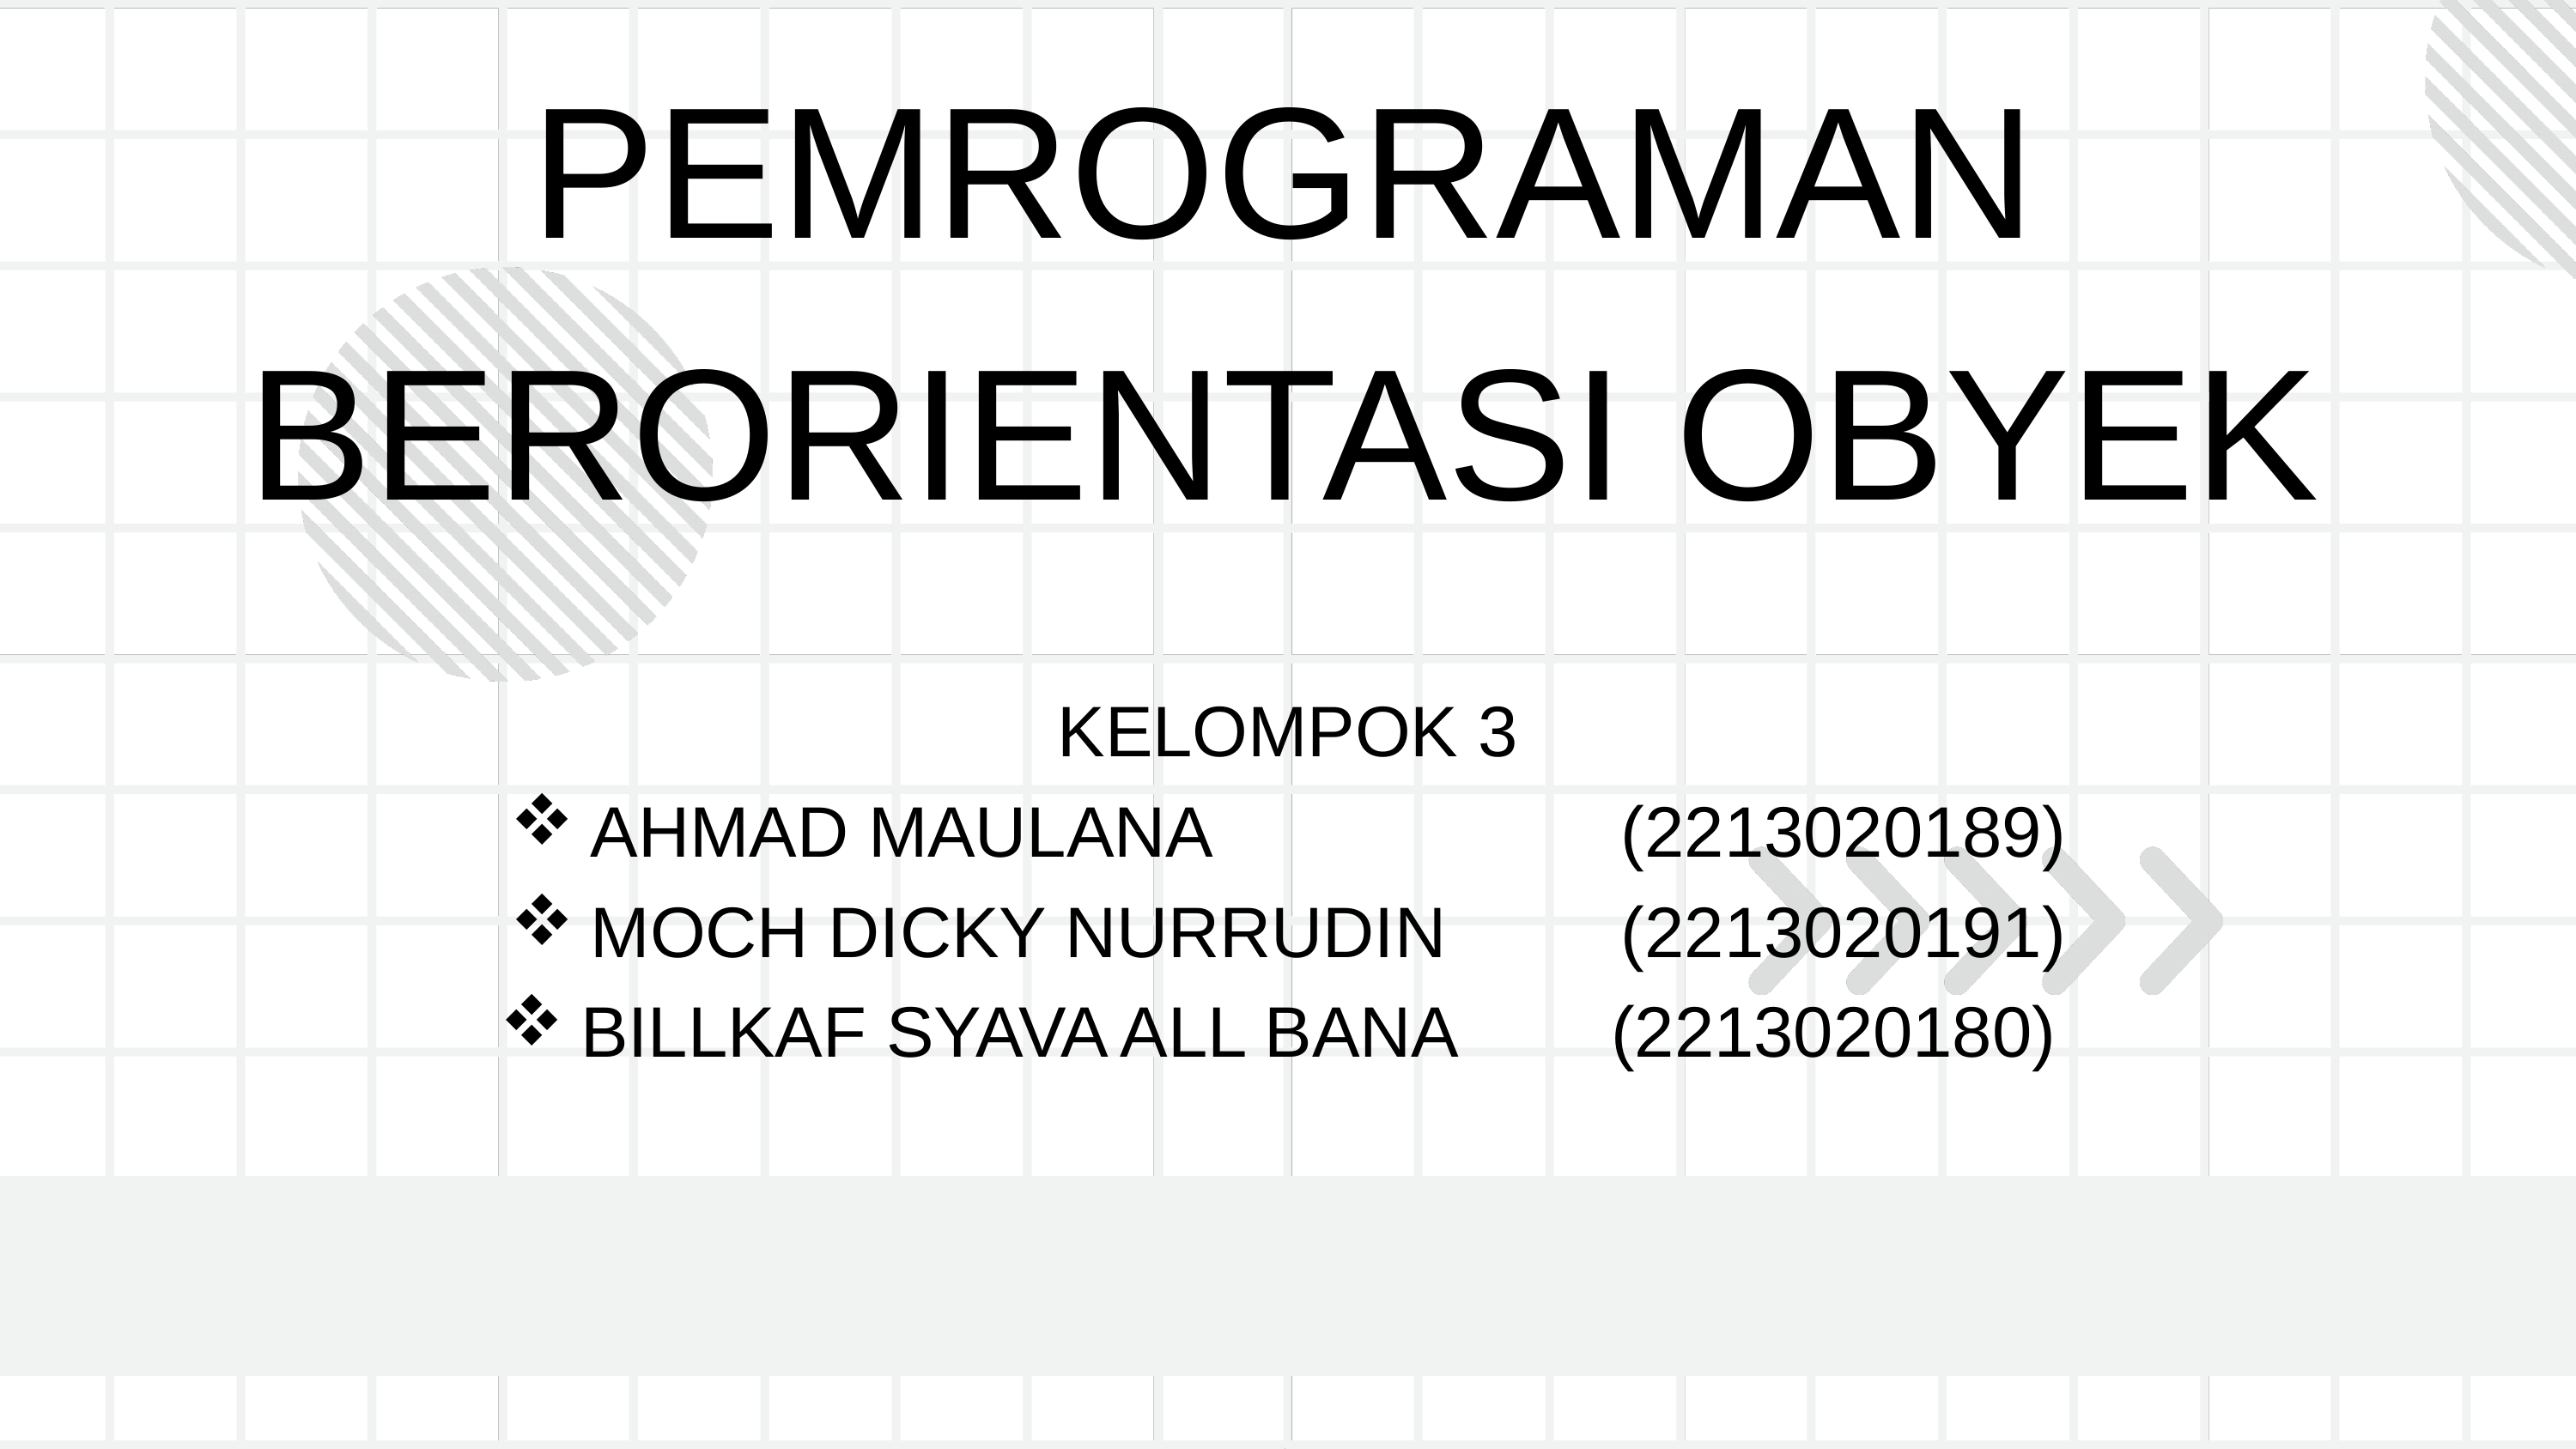

PEMROGRAMAN BERORIENTASI OBYEK

KELOMPOK 3
AHMAD MAULANA				(2213020189)
MOCH DICKY NURRUDIN		(2213020191)
BILLKAF SYAVA ALL BANA		(2213020180)